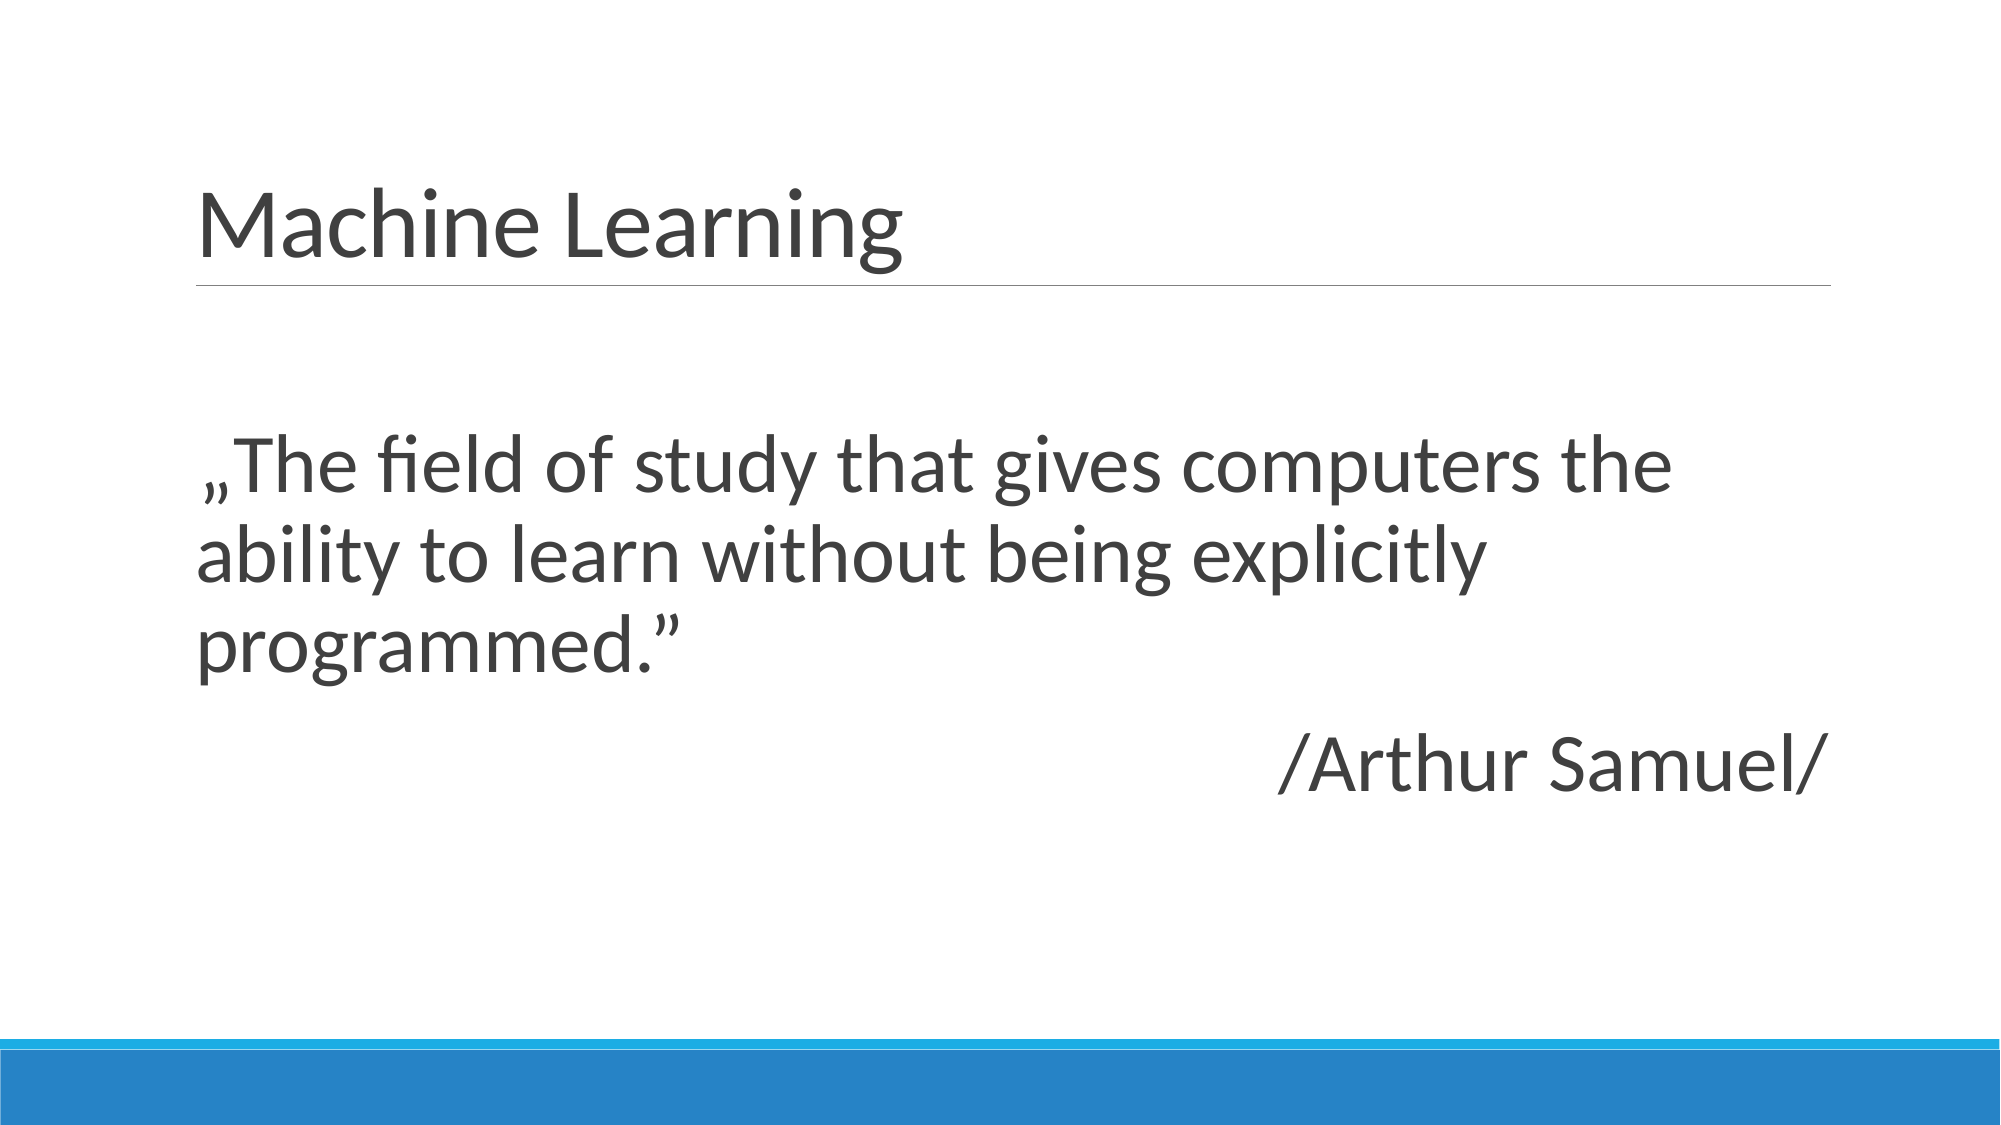

# Machine Learning
„The field of study that gives computers the ability to learn without being explicitly programmed.”
/Arthur Samuel/